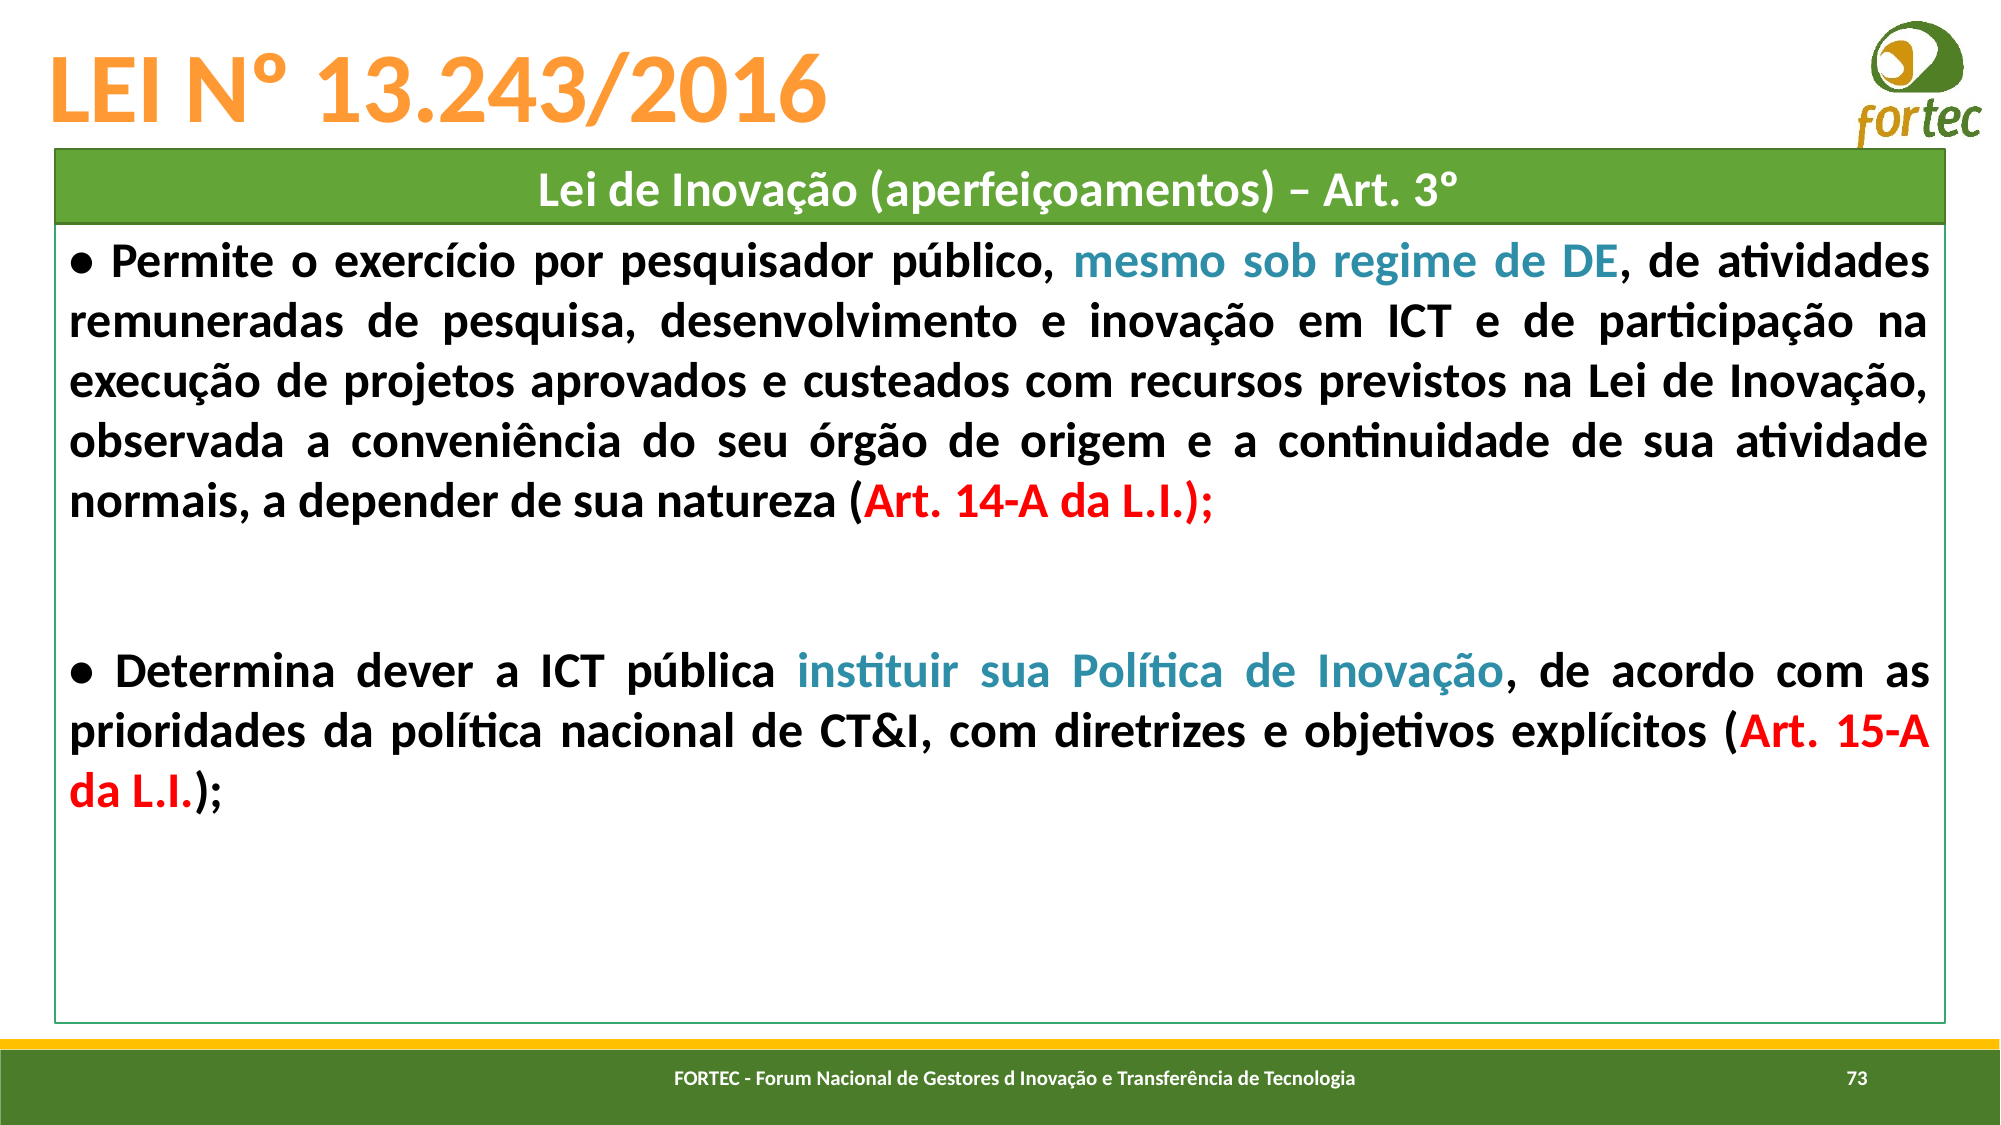

# LEI Nº 13.243/2016
Lei de Inovação (aperfeiçoamentos) – Art. 3º
• Permite o exercício por pesquisador público, mesmo sob regime de DE, de atividades remuneradas de pesquisa, desenvolvimento e inovação em ICT e de participação na execução de projetos aprovados e custeados com recursos previstos na Lei de Inovação, observada a conveniência do seu órgão de origem e a continuidade de sua atividade normais, a depender de sua natureza (Art. 14-A da L.I.);

• Determina dever a ICT pública instituir sua Política de Inovação, de acordo com as prioridades da política nacional de CT&I, com diretrizes e objetivos explícitos (Art. 15-A da L.I.);
FORTEC - Forum Nacional de Gestores d Inovação e Transferência de Tecnologia
73